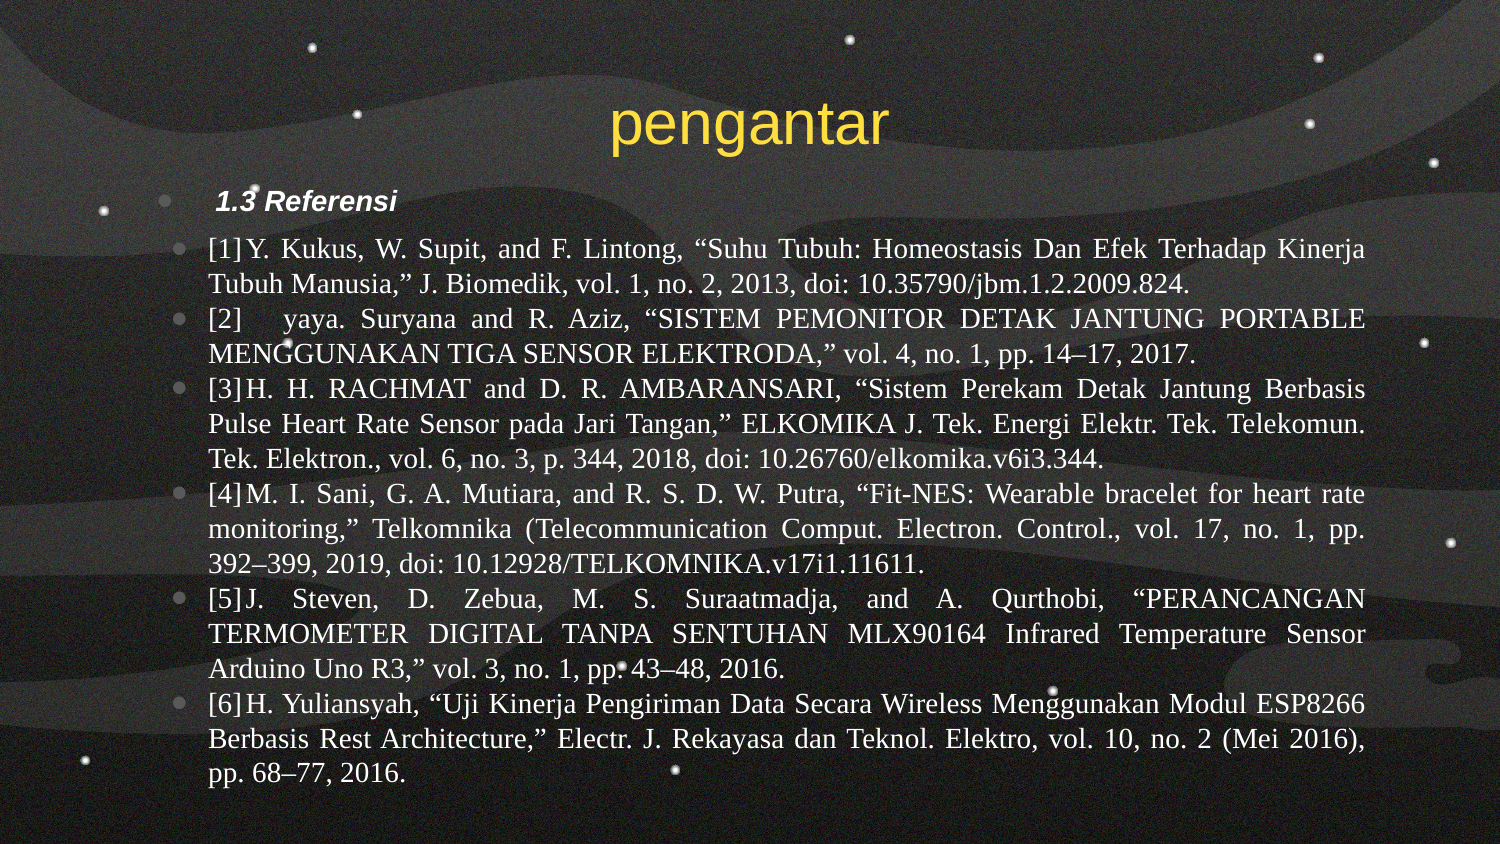

# pengantar
 1.3 Referensi
[1]	Y. Kukus, W. Supit, and F. Lintong, “Suhu Tubuh: Homeostasis Dan Efek Terhadap Kinerja Tubuh Manusia,” J. Biomedik, vol. 1, no. 2, 2013, doi: 10.35790/jbm.1.2.2009.824.
[2]		yaya. Suryana and R. Aziz, “SISTEM PEMONITOR DETAK JANTUNG PORTABLE MENGGUNAKAN TIGA SENSOR ELEKTRODA,” vol. 4, no. 1, pp. 14–17, 2017.
[3]	H. H. RACHMAT and D. R. AMBARANSARI, “Sistem Perekam Detak Jantung Berbasis Pulse Heart Rate Sensor pada Jari Tangan,” ELKOMIKA J. Tek. Energi Elektr. Tek. Telekomun. Tek. Elektron., vol. 6, no. 3, p. 344, 2018, doi: 10.26760/elkomika.v6i3.344.
[4]	M. I. Sani, G. A. Mutiara, and R. S. D. W. Putra, “Fit-NES: Wearable bracelet for heart rate monitoring,” Telkomnika (Telecommunication Comput. Electron. Control., vol. 17, no. 1, pp. 392–399, 2019, doi: 10.12928/TELKOMNIKA.v17i1.11611.
[5]	J. Steven, D. Zebua, M. S. Suraatmadja, and A. Qurthobi, “PERANCANGAN TERMOMETER DIGITAL TANPA SENTUHAN MLX90164 Infrared Temperature Sensor Arduino Uno R3,” vol. 3, no. 1, pp. 43–48, 2016.
[6]	H. Yuliansyah, “Uji Kinerja Pengiriman Data Secara Wireless Menggunakan Modul ESP8266 Berbasis Rest Architecture,” Electr. J. Rekayasa dan Teknol. Elektro, vol. 10, no. 2 (Mei 2016), pp. 68–77, 2016.